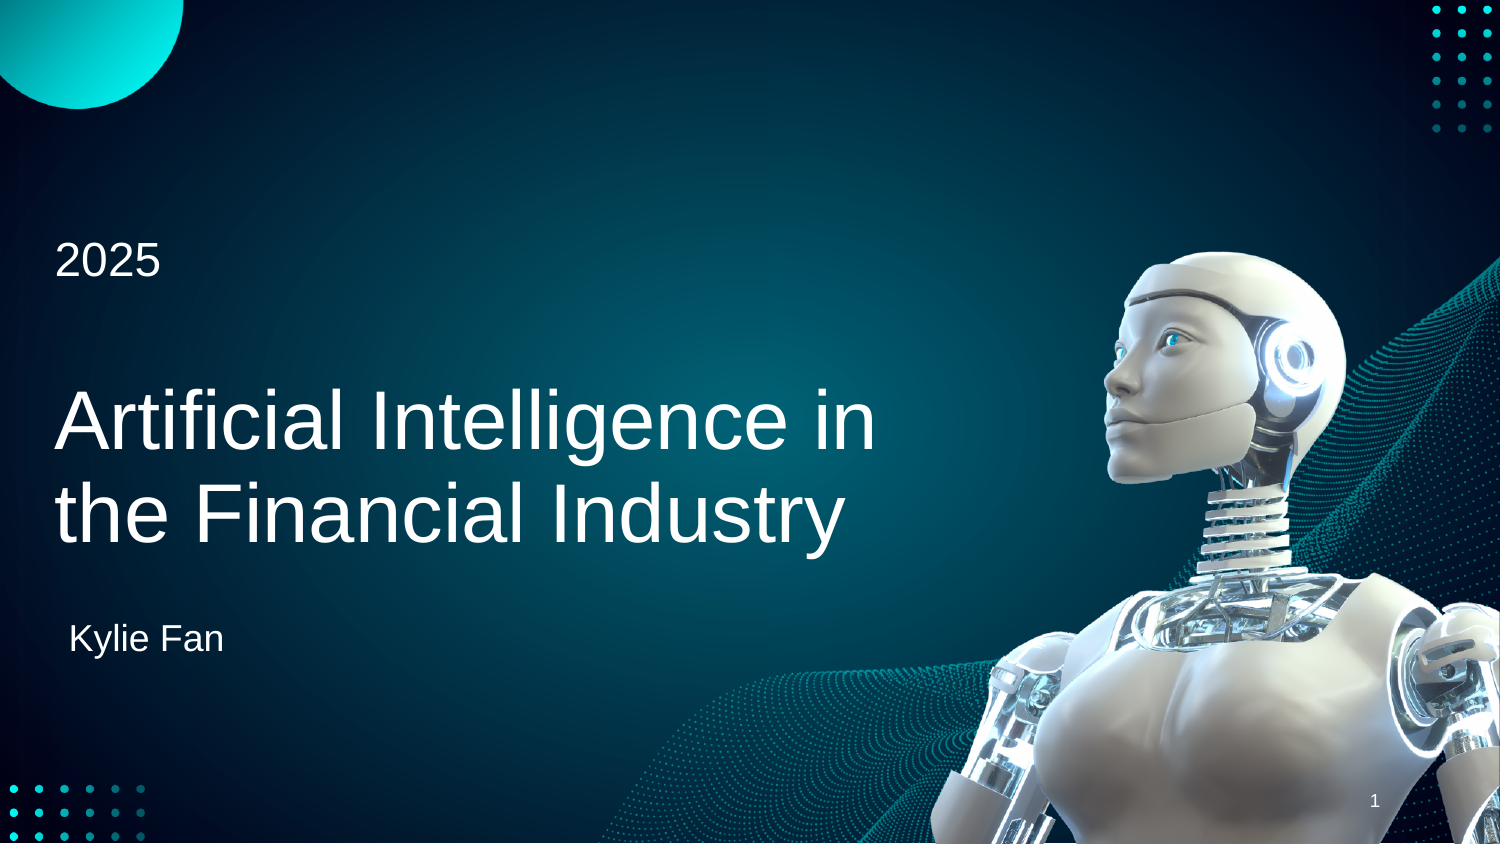

2025

# Artificial Intelligence in the Financial Industry
Kylie Fan
1